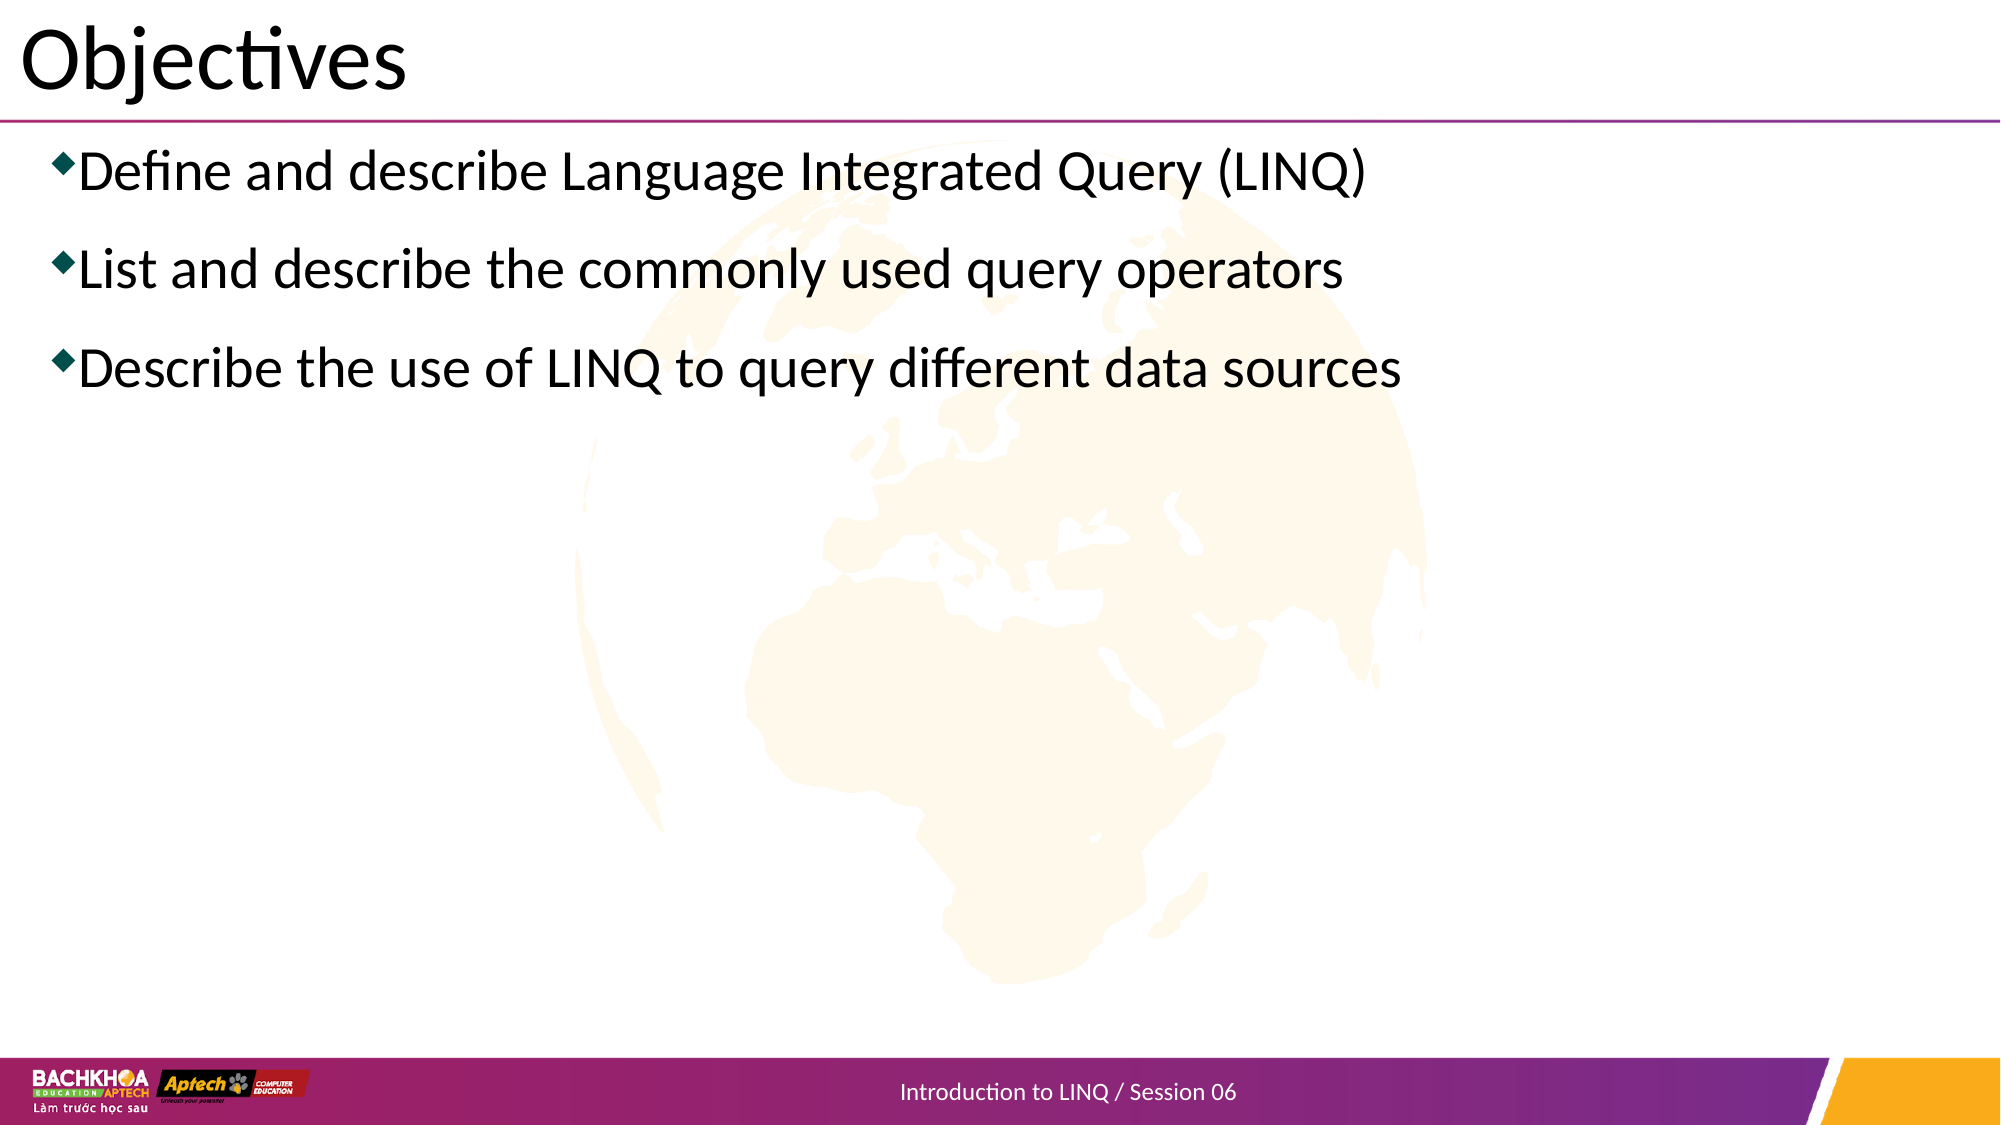

# Objectives
Define and describe Language Integrated Query (LINQ)
List and describe the commonly used query operators
Describe the use of LINQ to query different data sources

Introduction to LINQ / Session 06